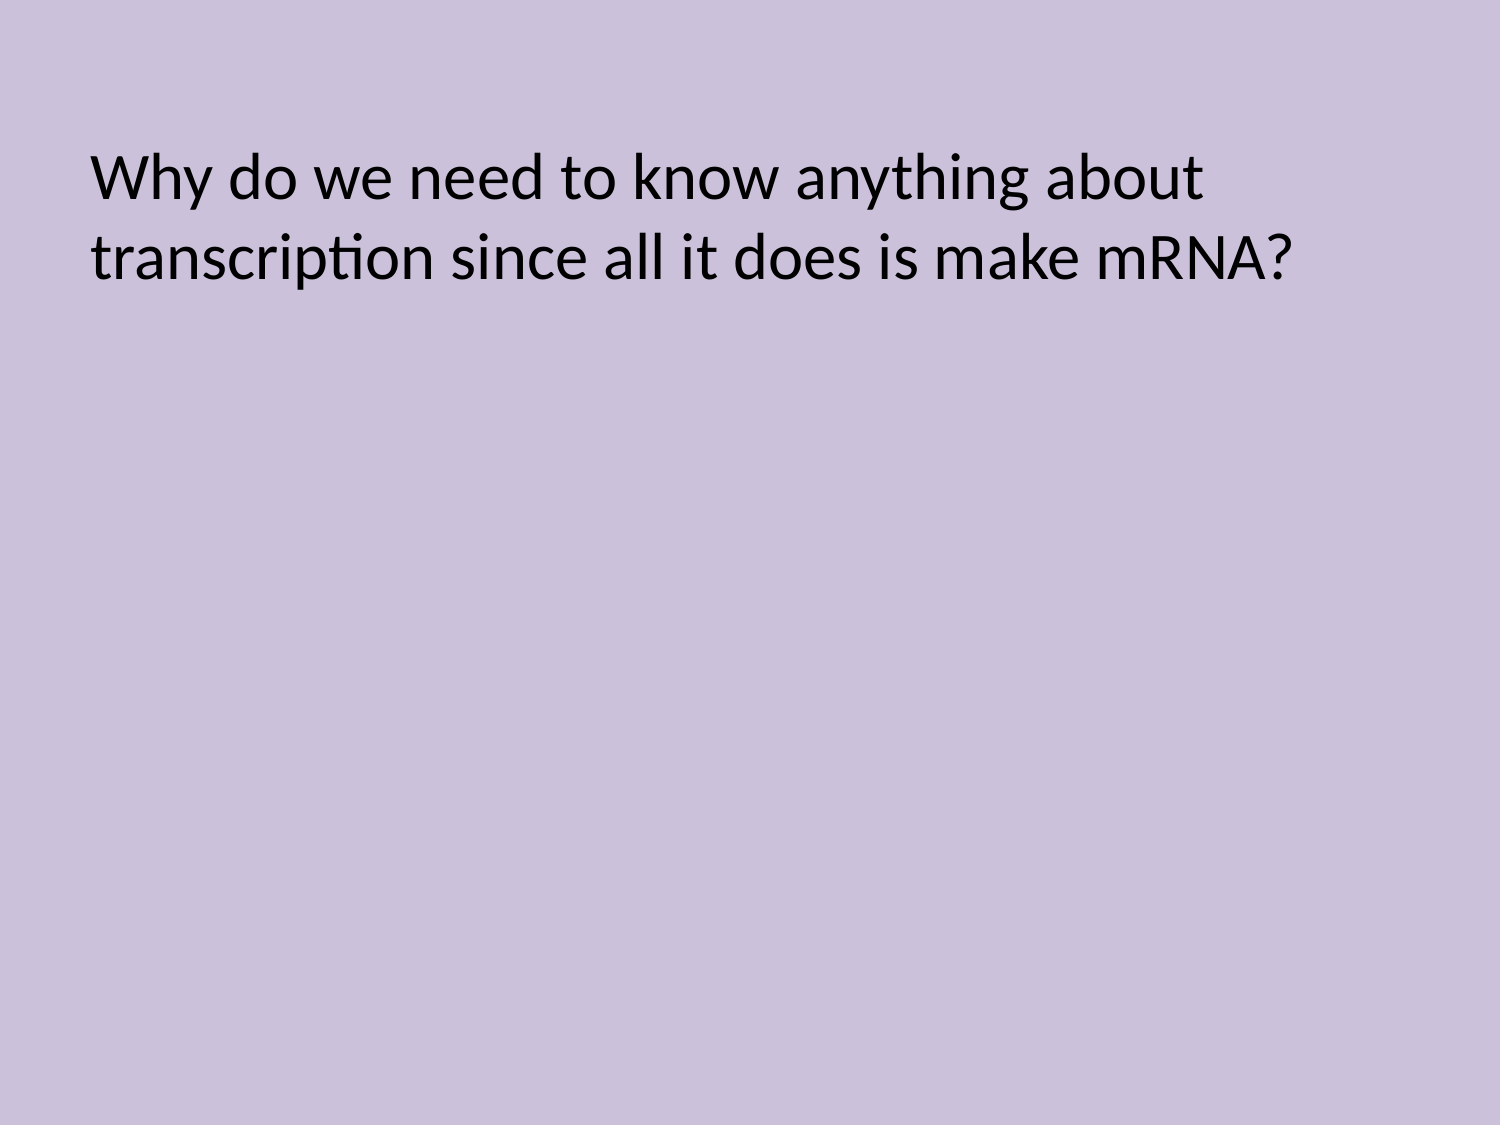

Why do we need to know anything about transcription since all it does is make mRNA?